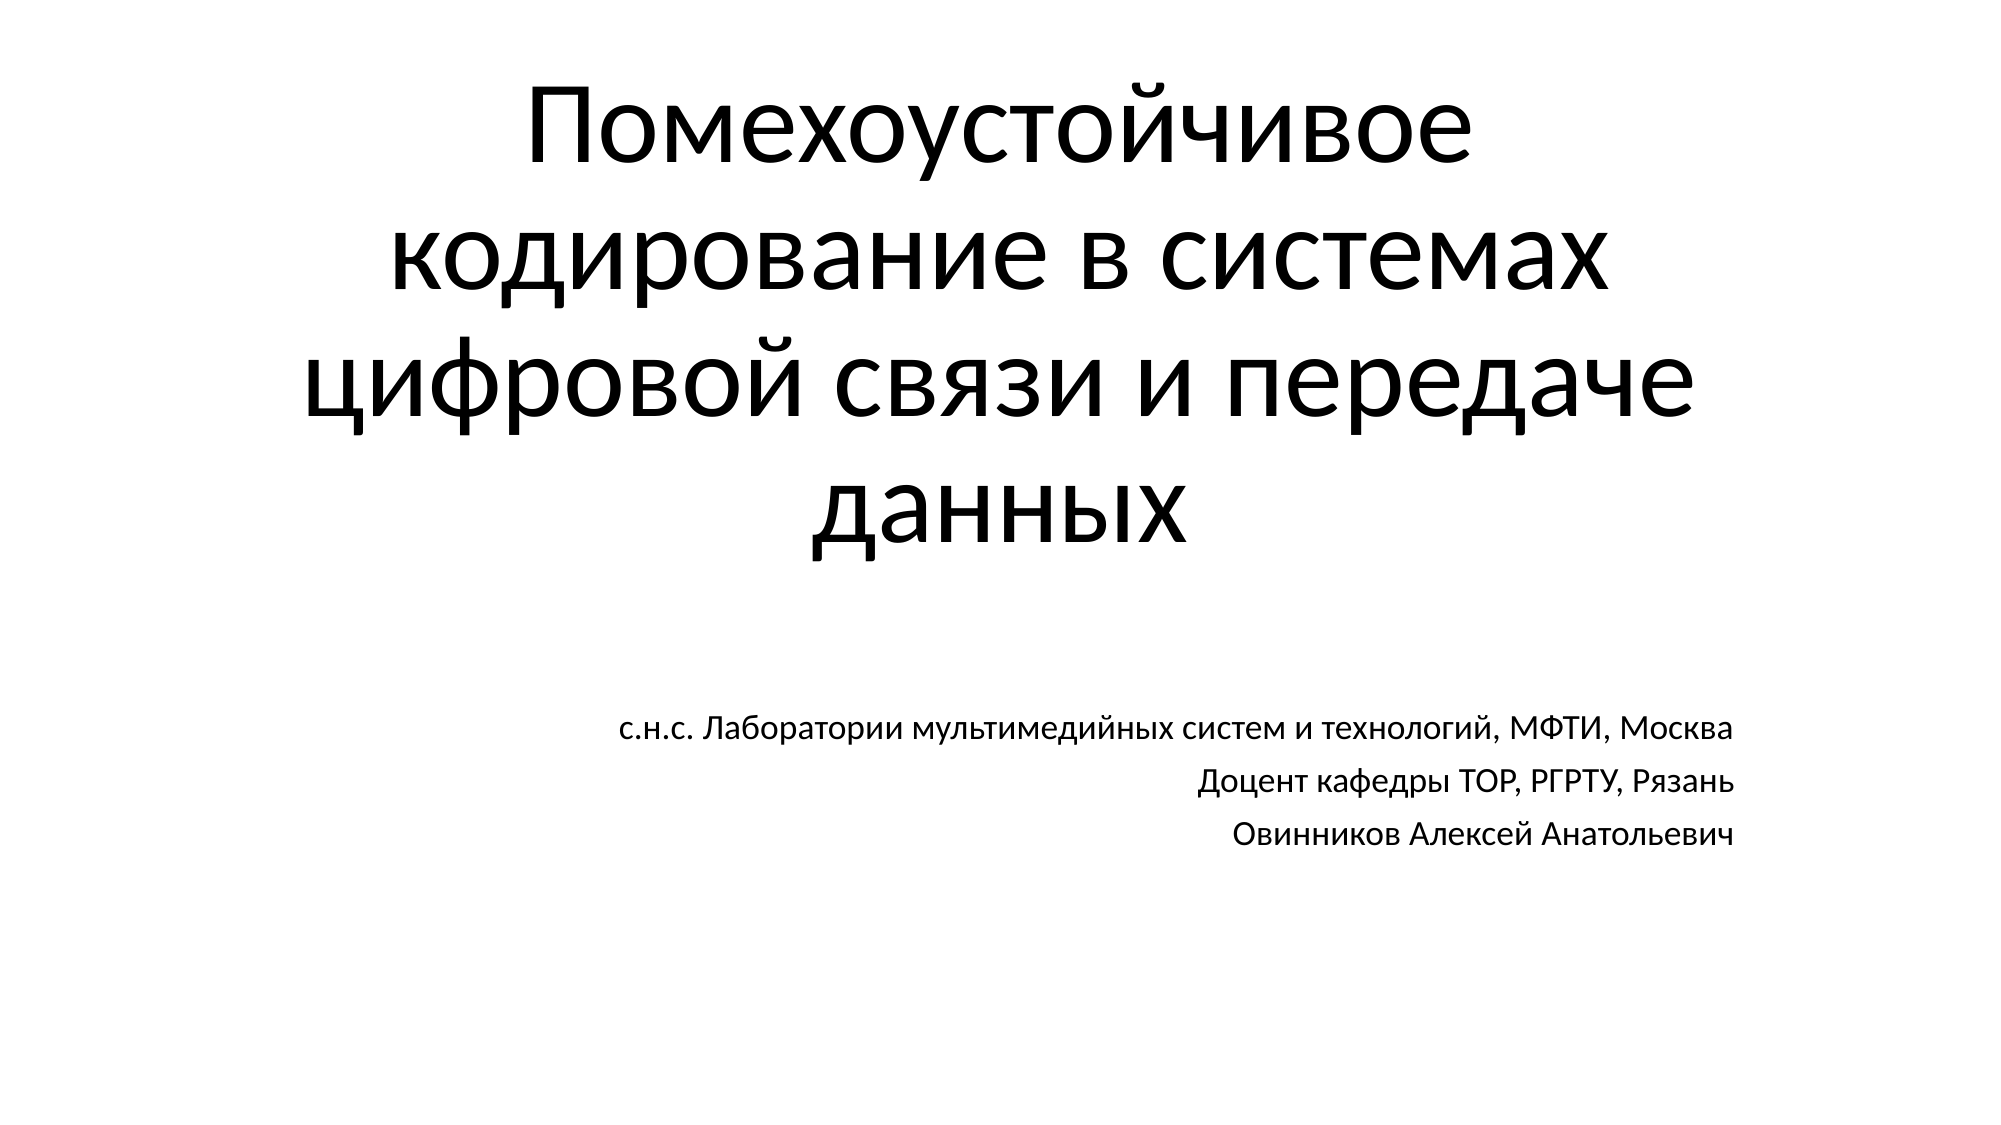

# Помехоустойчивое кодирование в системах цифровой связи и передаче данных

с.н.с. Лаборатории мультимедийных систем и технологий, МФТИ, Москва
Доцент кафедры ТОР, РГРТУ, Рязань
Овинников Алексей Анатольевич